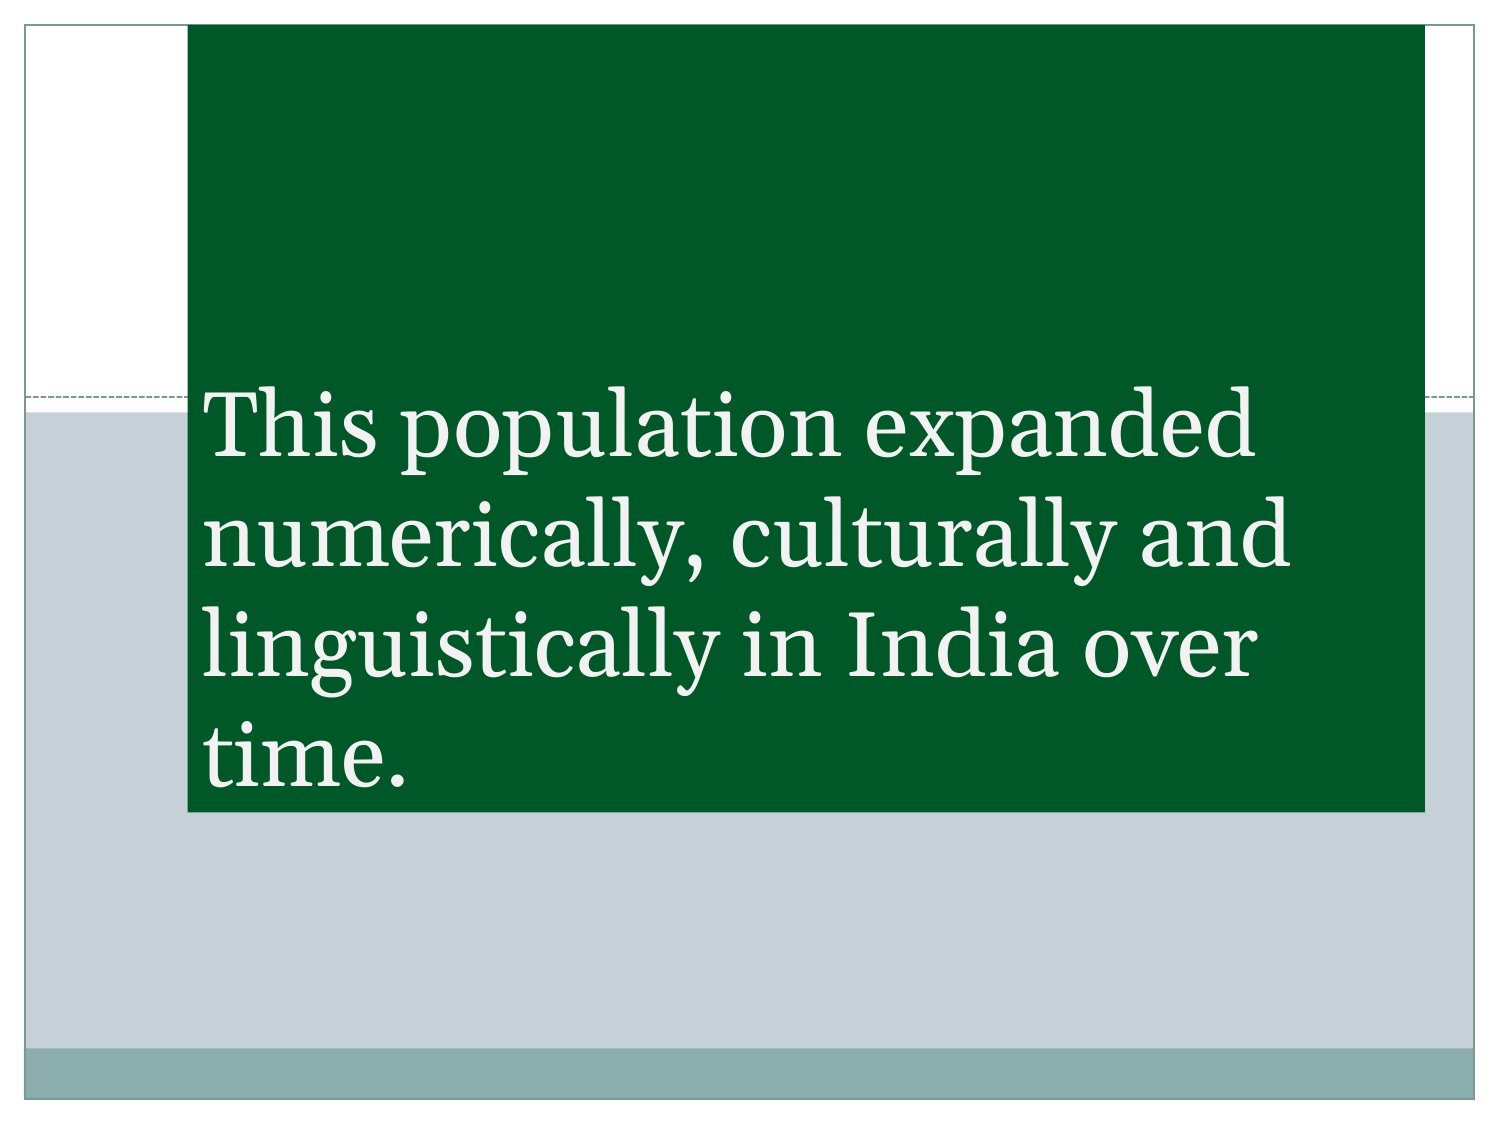

# This population expanded numerically, culturally and linguistically in India over time.